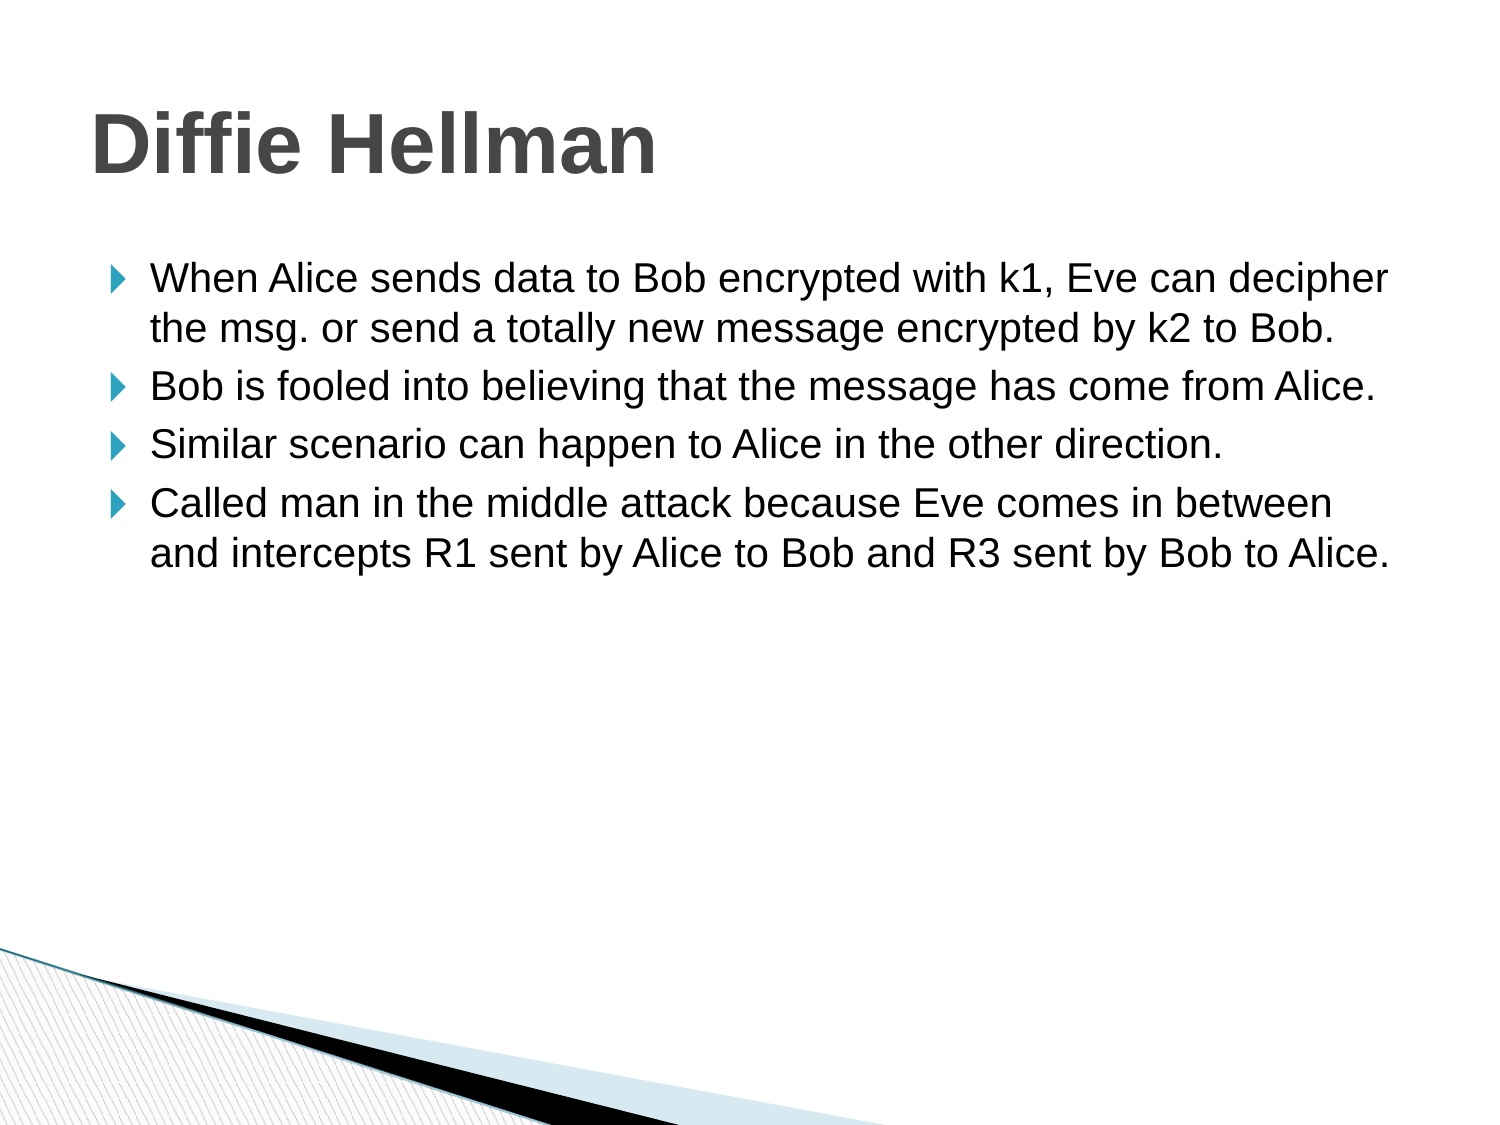

Diffie Hellman
When Alice sends data to Bob encrypted with k1, Eve can decipher the msg. or send a totally new message encrypted by k2 to Bob.
Bob is fooled into believing that the message has come from Alice.
Similar scenario can happen to Alice in the other direction.
Called man in the middle attack because Eve comes in between and intercepts R1 sent by Alice to Bob and R3 sent by Bob to Alice.